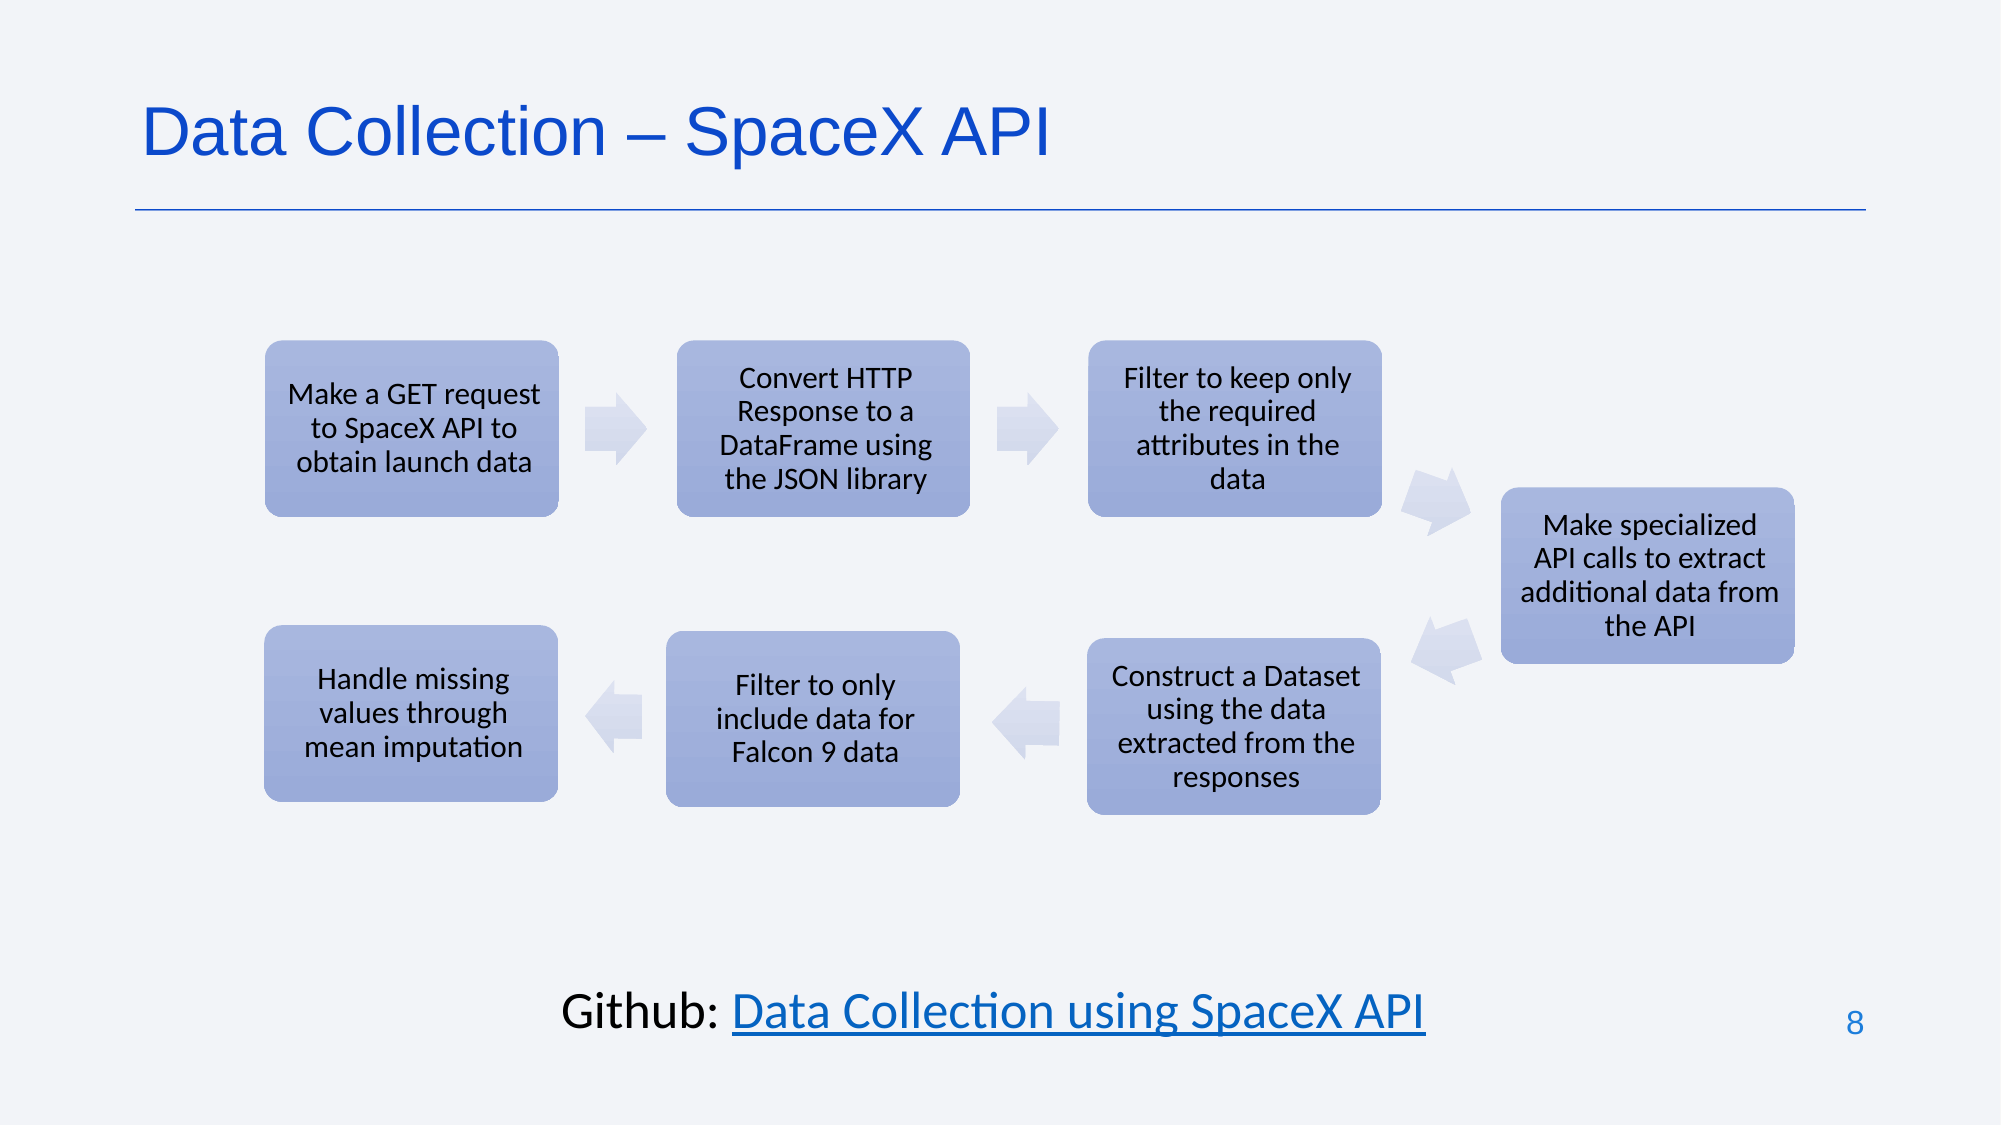

Data Collection – SpaceX API
Make a GET request to SpaceX API to obtain launch data

Convert HTTP Response to a DataFrame using the JSON library

Filter to keep only the required attributes in the data

Make specialized API calls to extract additional data from the API

Construct a Dataset using the data extracted from the responses

Filter to only include data for Falcon 9 data

Handle missing values through mean imputation
Github: Data Collection using SpaceX API
8